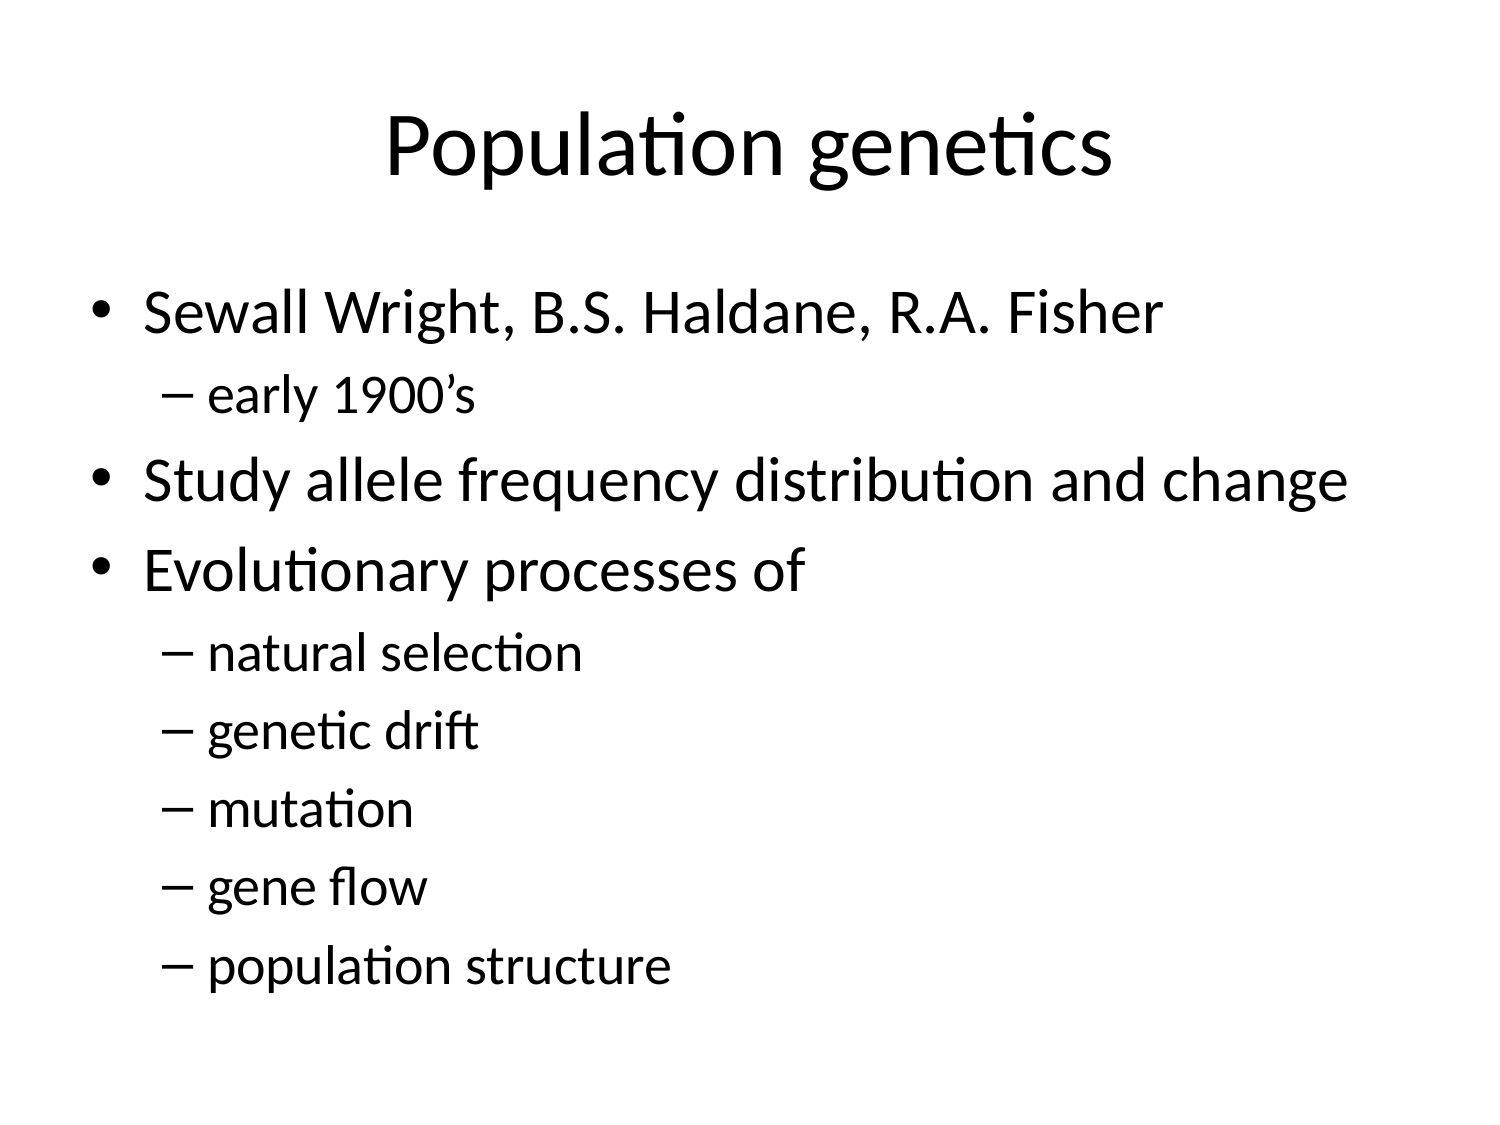

# Population genetics
Sewall Wright, B.S. Haldane, R.A. Fisher
early 1900’s
Study allele frequency distribution and change
Evolutionary processes of
natural selection
genetic drift
mutation
gene flow
population structure